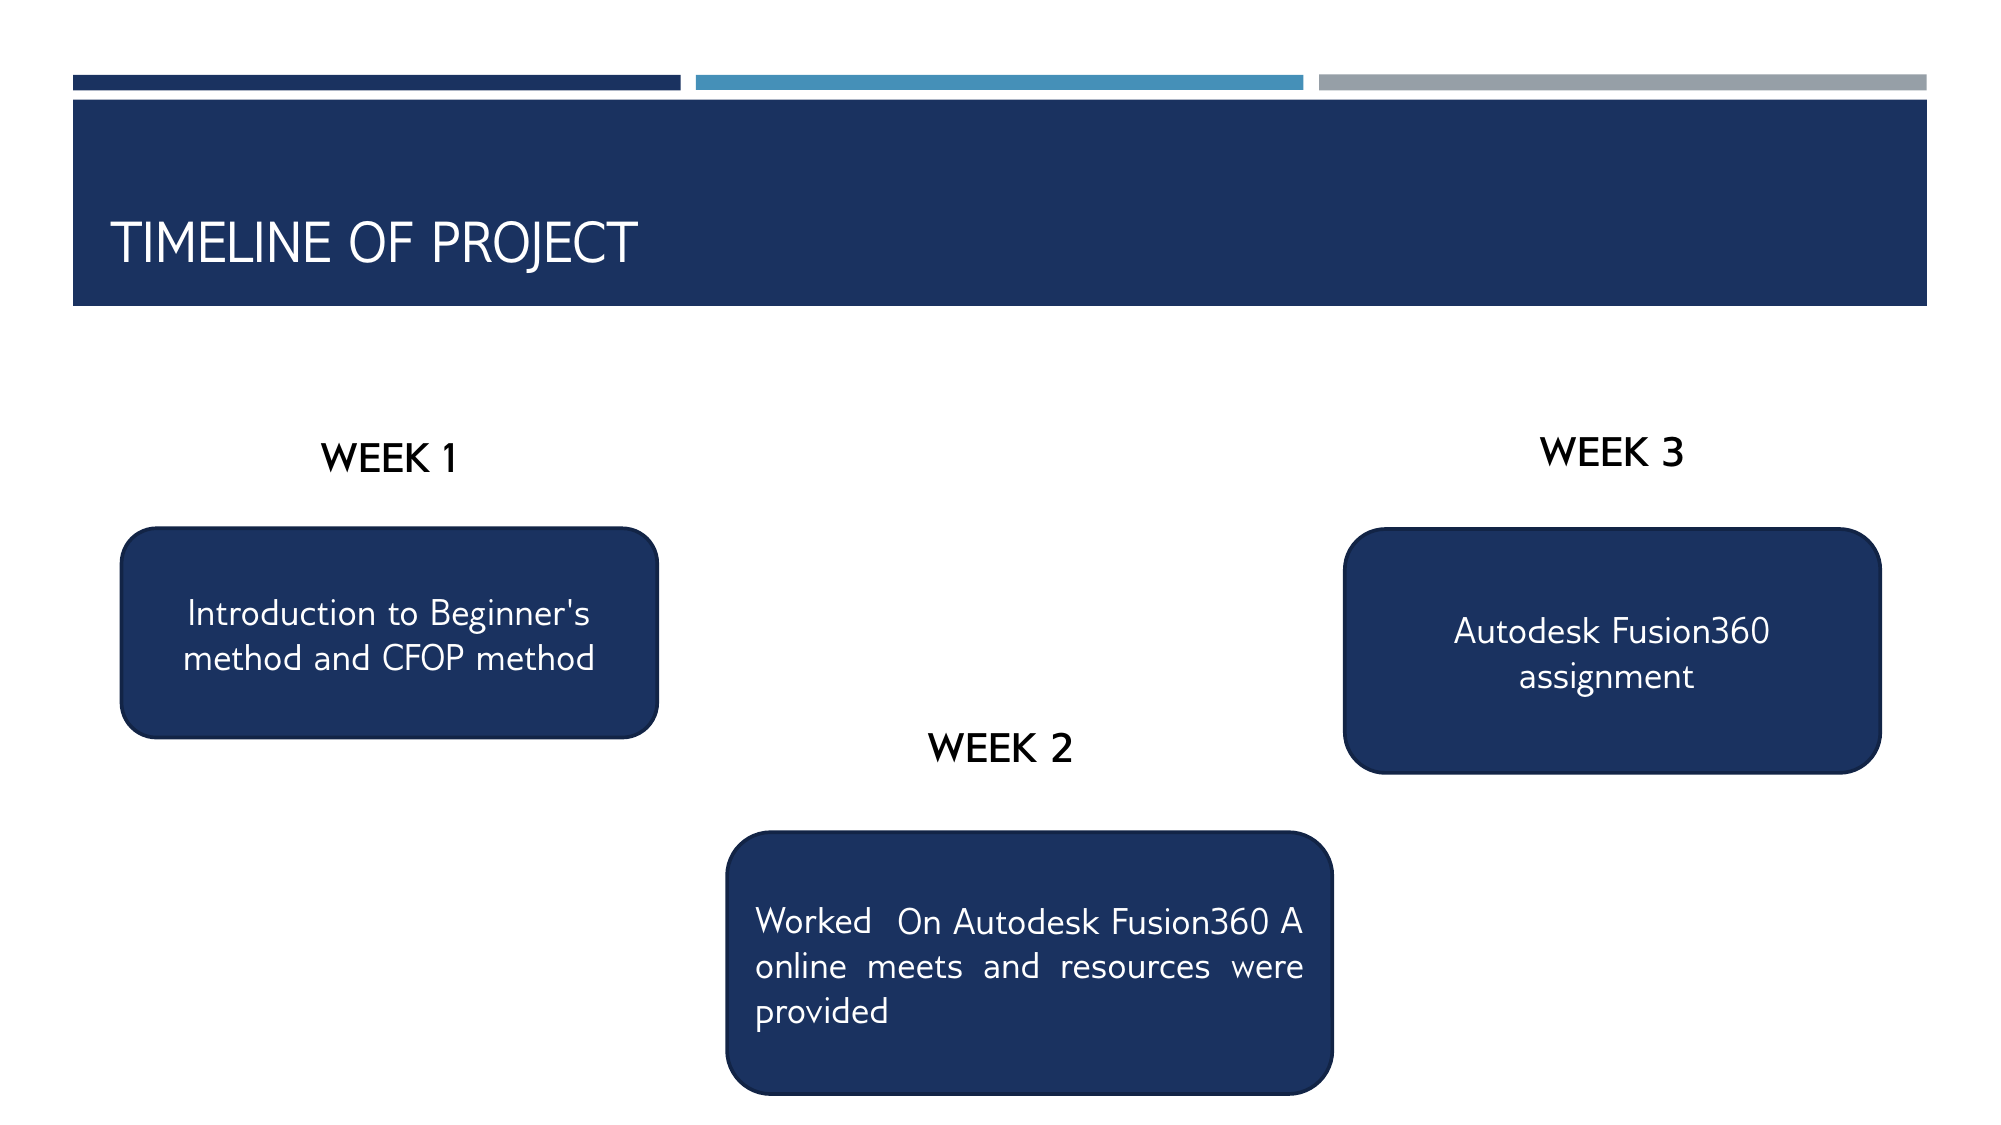

# TIMELINE OF PROJECT
WEEK 3
WEEK 1
Introduction to Beginner's method and CFOP method
Autodesk Fusion360 assignment
WEEK 2
Worked                                A online meets and resources were provided
On Autodesk Fusion360